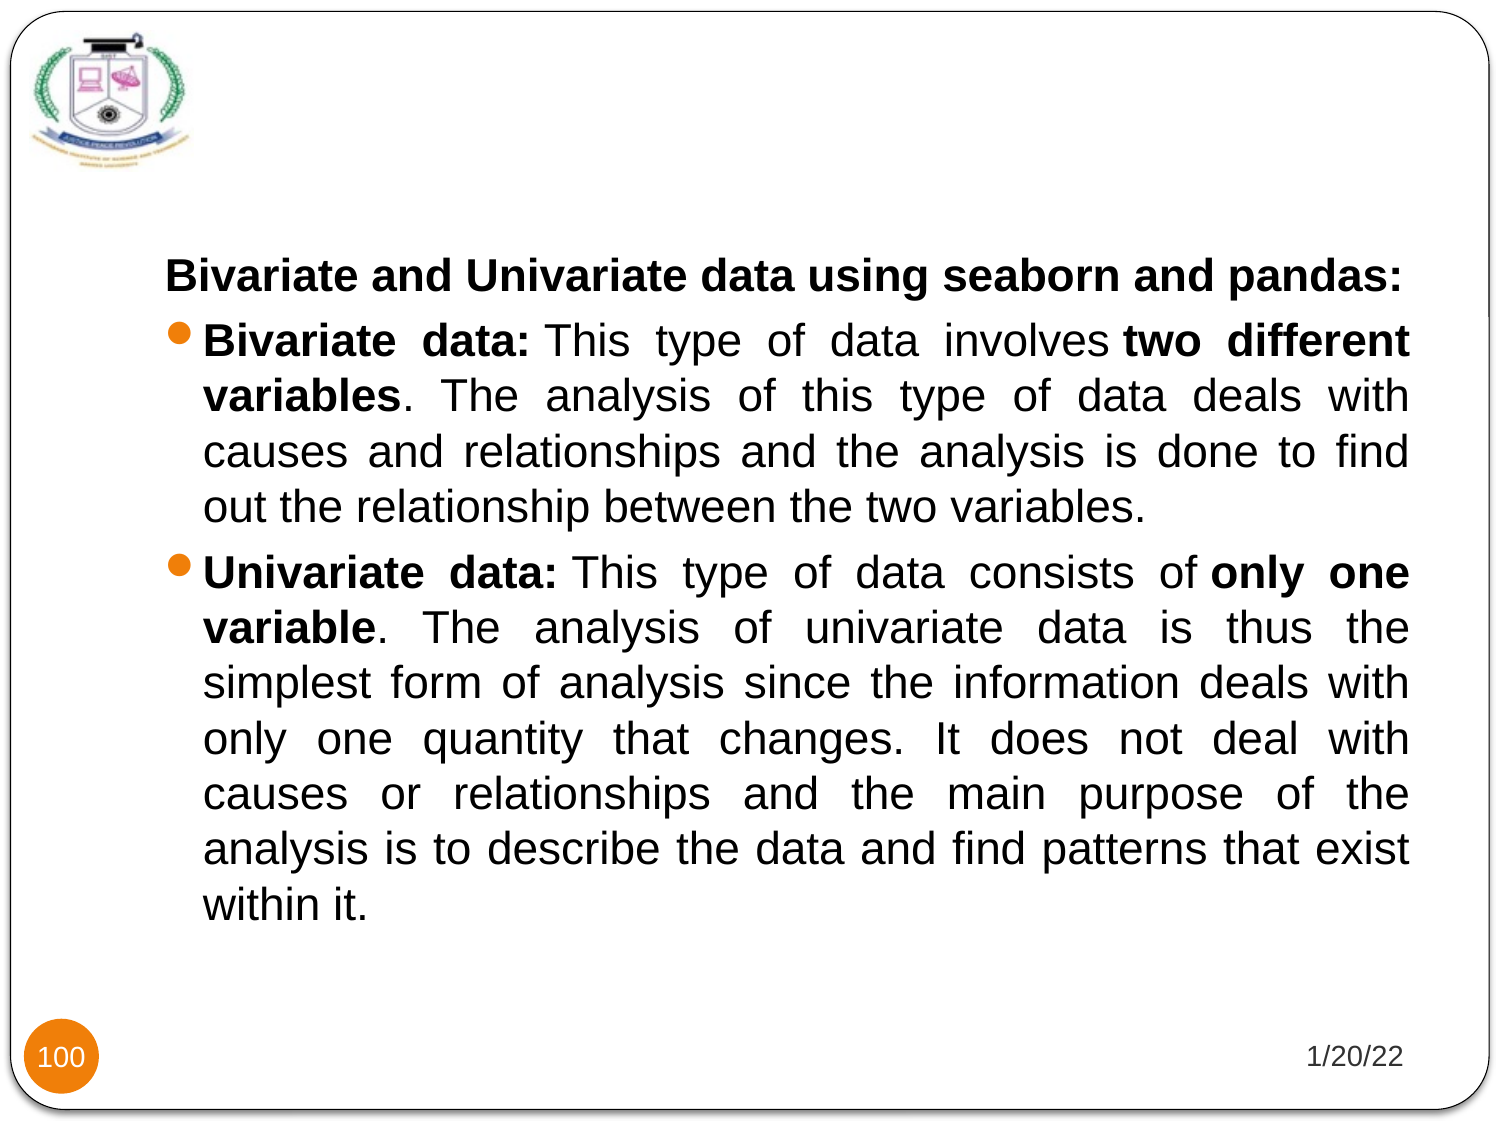

#
Bivariate and Univariate data using seaborn and pandas:
Bivariate data: This type of data involves two different variables. The analysis of this type of data deals with causes and relationships and the analysis is done to find out the relationship between the two variables.
Univariate data: This type of data consists of only one variable. The analysis of univariate data is thus the simplest form of analysis since the information deals with only one quantity that changes. It does not deal with causes or relationships and the main purpose of the analysis is to describe the data and find patterns that exist within it.

1/20/22
100